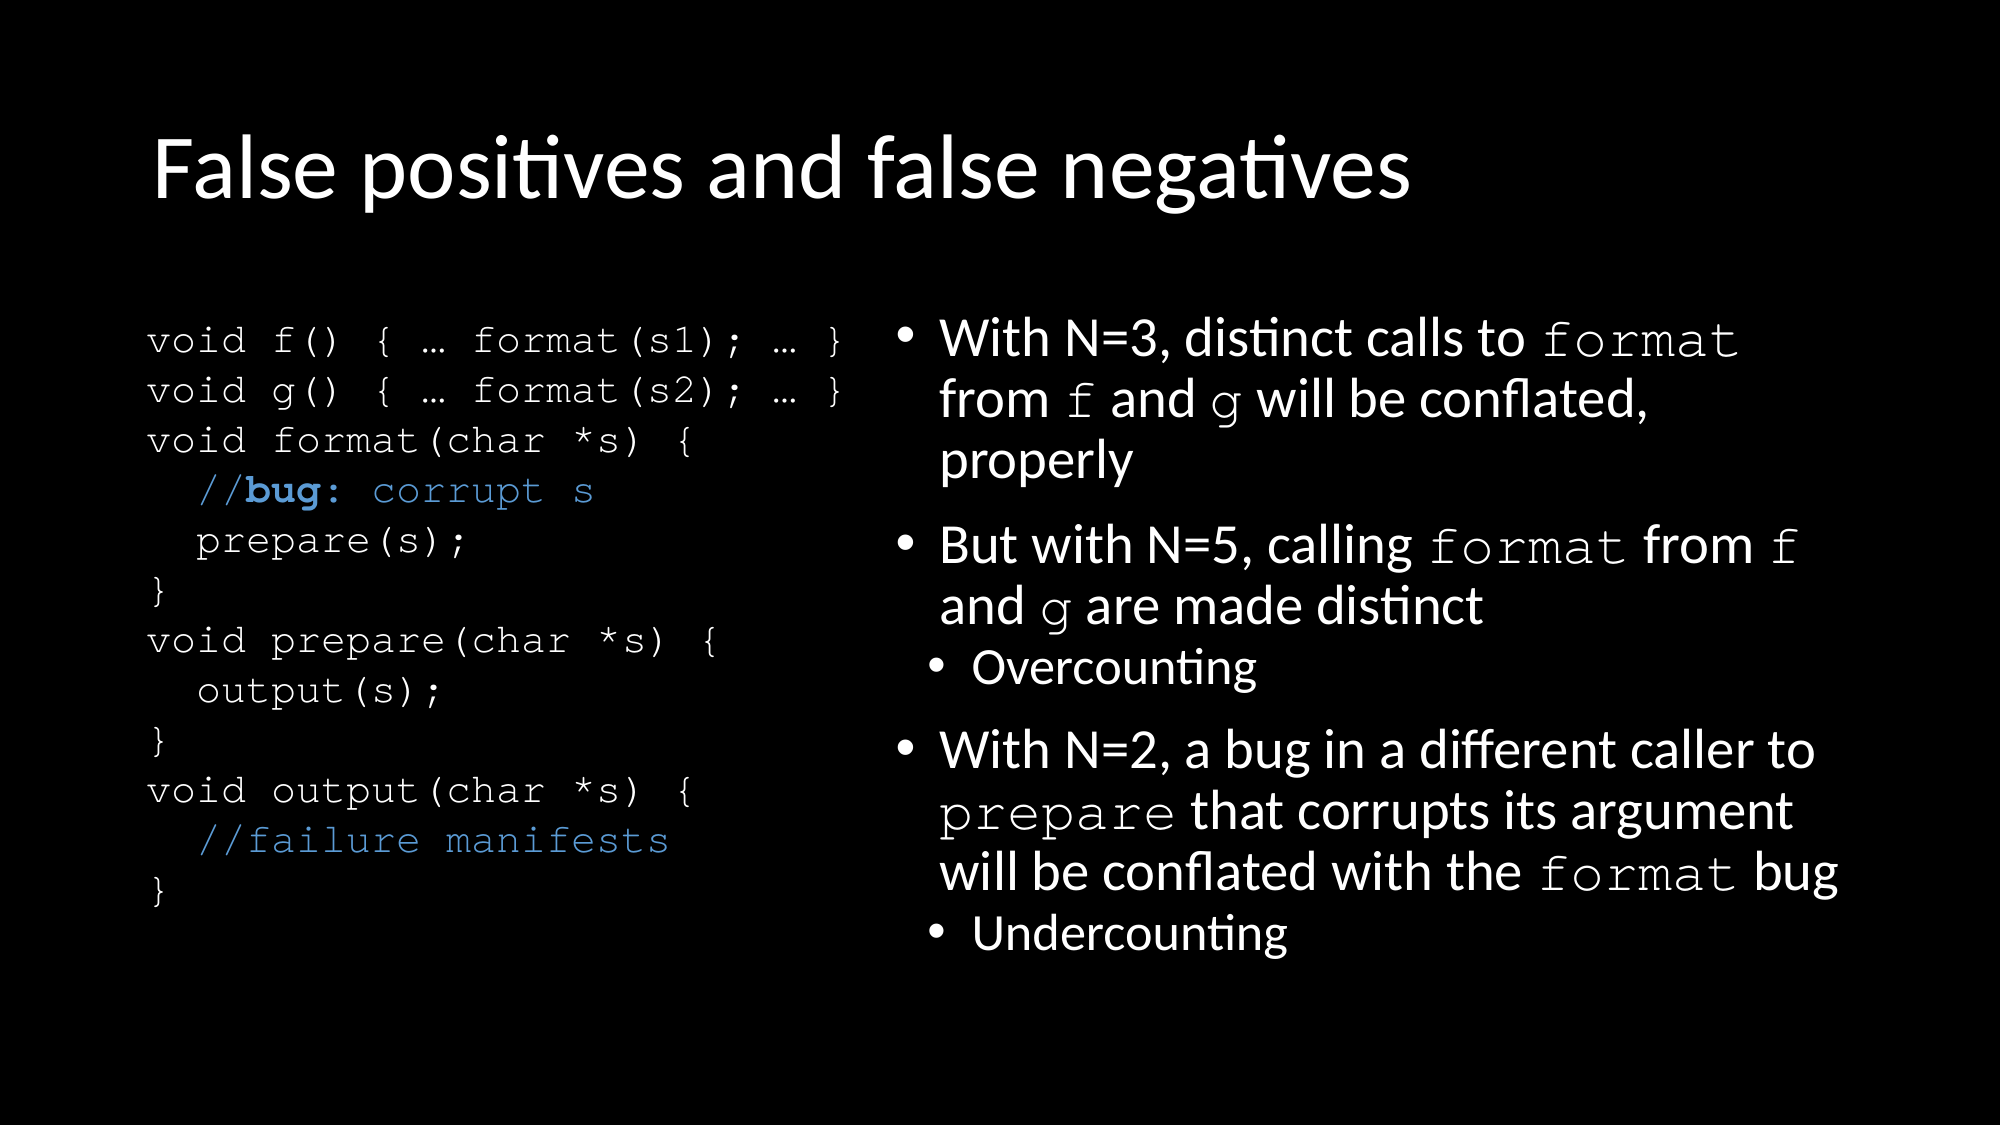

# False positives and false negatives
With N=3, distinct calls to format from f and g will be conflated, properly
But with N=5, calling format from f and g are made distinct
Overcounting
With N=2, a bug in a different caller to prepare that corrupts its argument will be conflated with the format bug
Undercounting
void f() { … format(s1); … }
void g() { … format(s2); … }
void format(char *s) {
  //bug: corrupt s
  prepare(s);
}
void prepare(char *s) {
  output(s);
}
void output(char *s) {
  //failure manifests
}